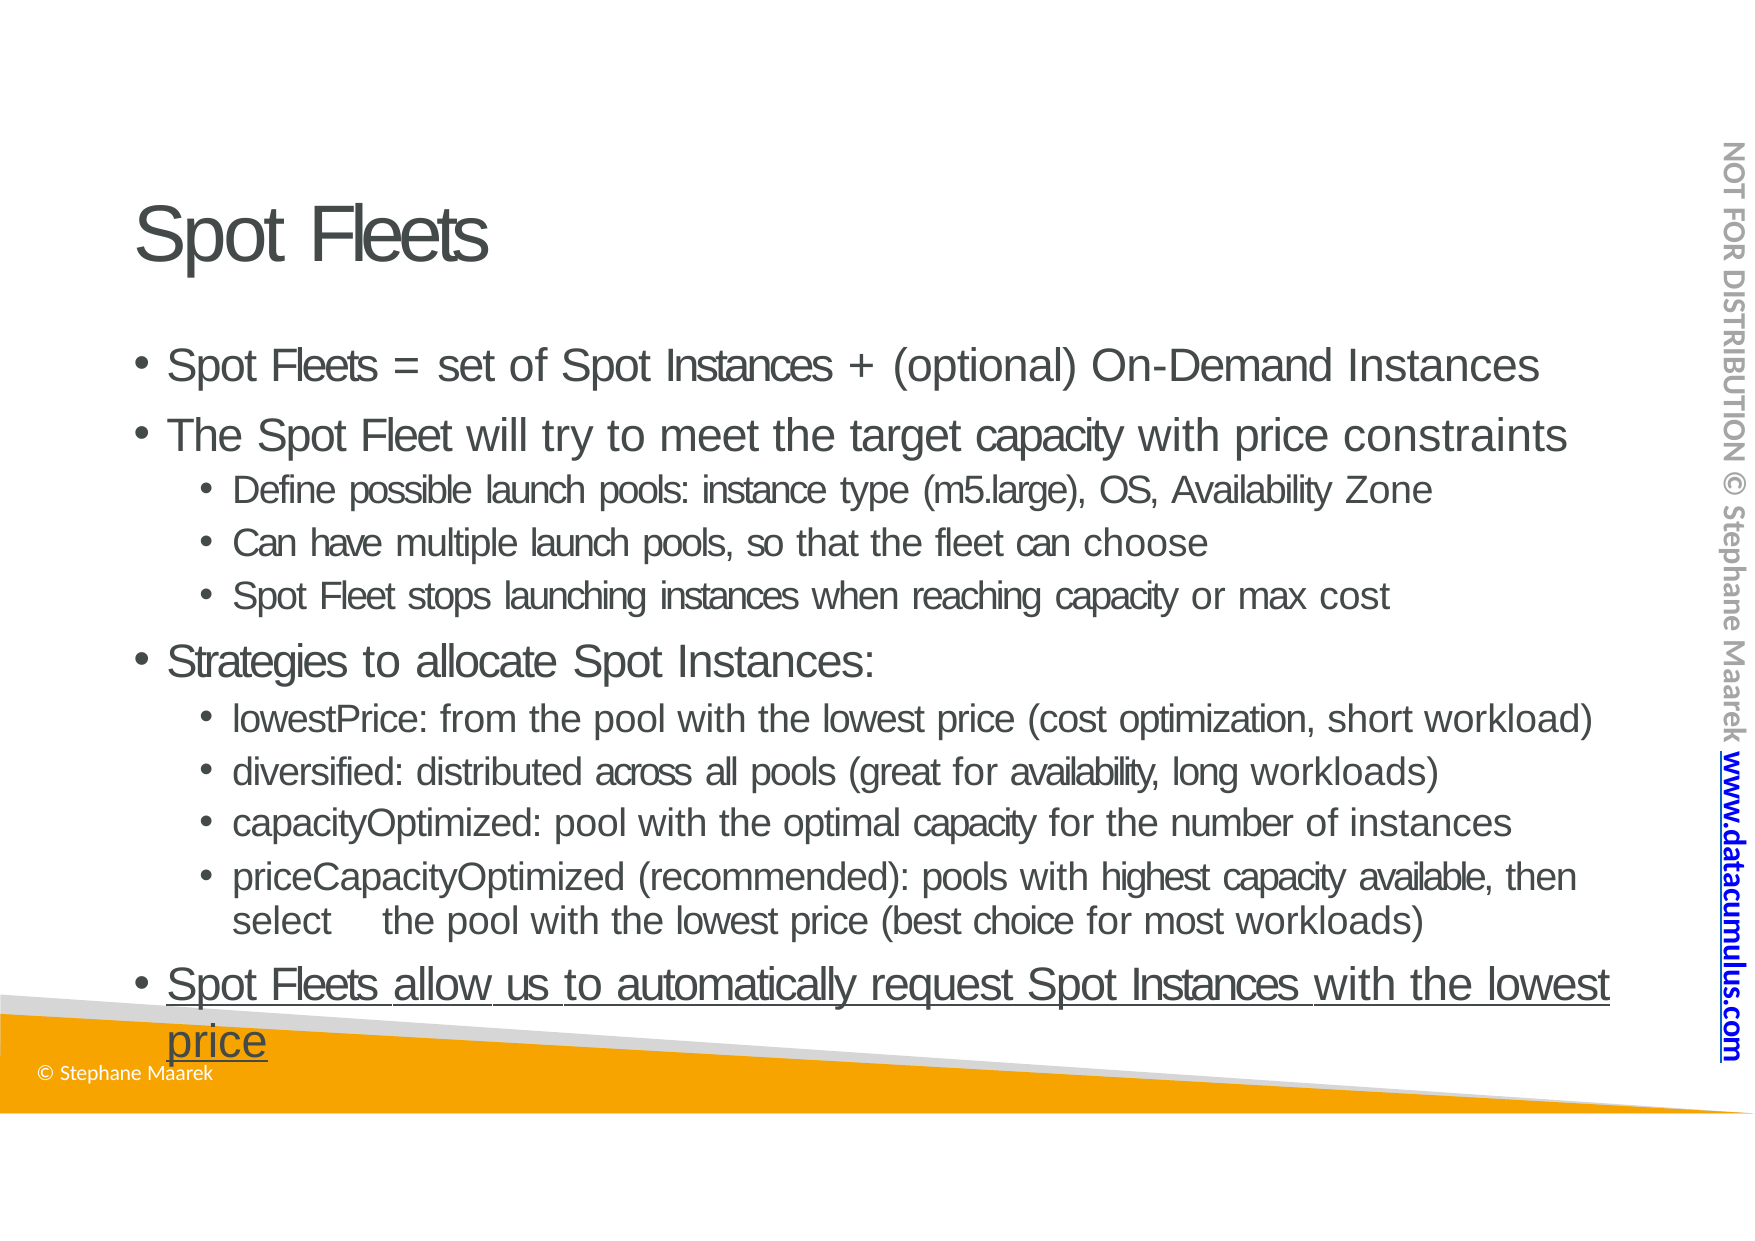

NOT FOR DISTRIBUTION © Stephane Maarek www.datacumulus.com
# Spot Fleets
Spot Fleets = set of Spot Instances + (optional) On-Demand Instances
The Spot Fleet will try to meet the target capacity with price constraints
Define possible launch pools: instance type (m5.large), OS, Availability Zone
Can have multiple launch pools, so that the fleet can choose
Spot Fleet stops launching instances when reaching capacity or max cost
Strategies to allocate Spot Instances:
lowestPrice: from the pool with the lowest price (cost optimization, short workload)
diversified: distributed across all pools (great for availability, long workloads)
capacityOptimized: pool with the optimal capacity for the number of instances
priceCapacityOptimized (recommended): pools with highest capacity available, then select 	the pool with the lowest price (best choice for most workloads)
Spot Fleets allow us to automatically request Spot Instances with the lowest price
© Stephane Maarek